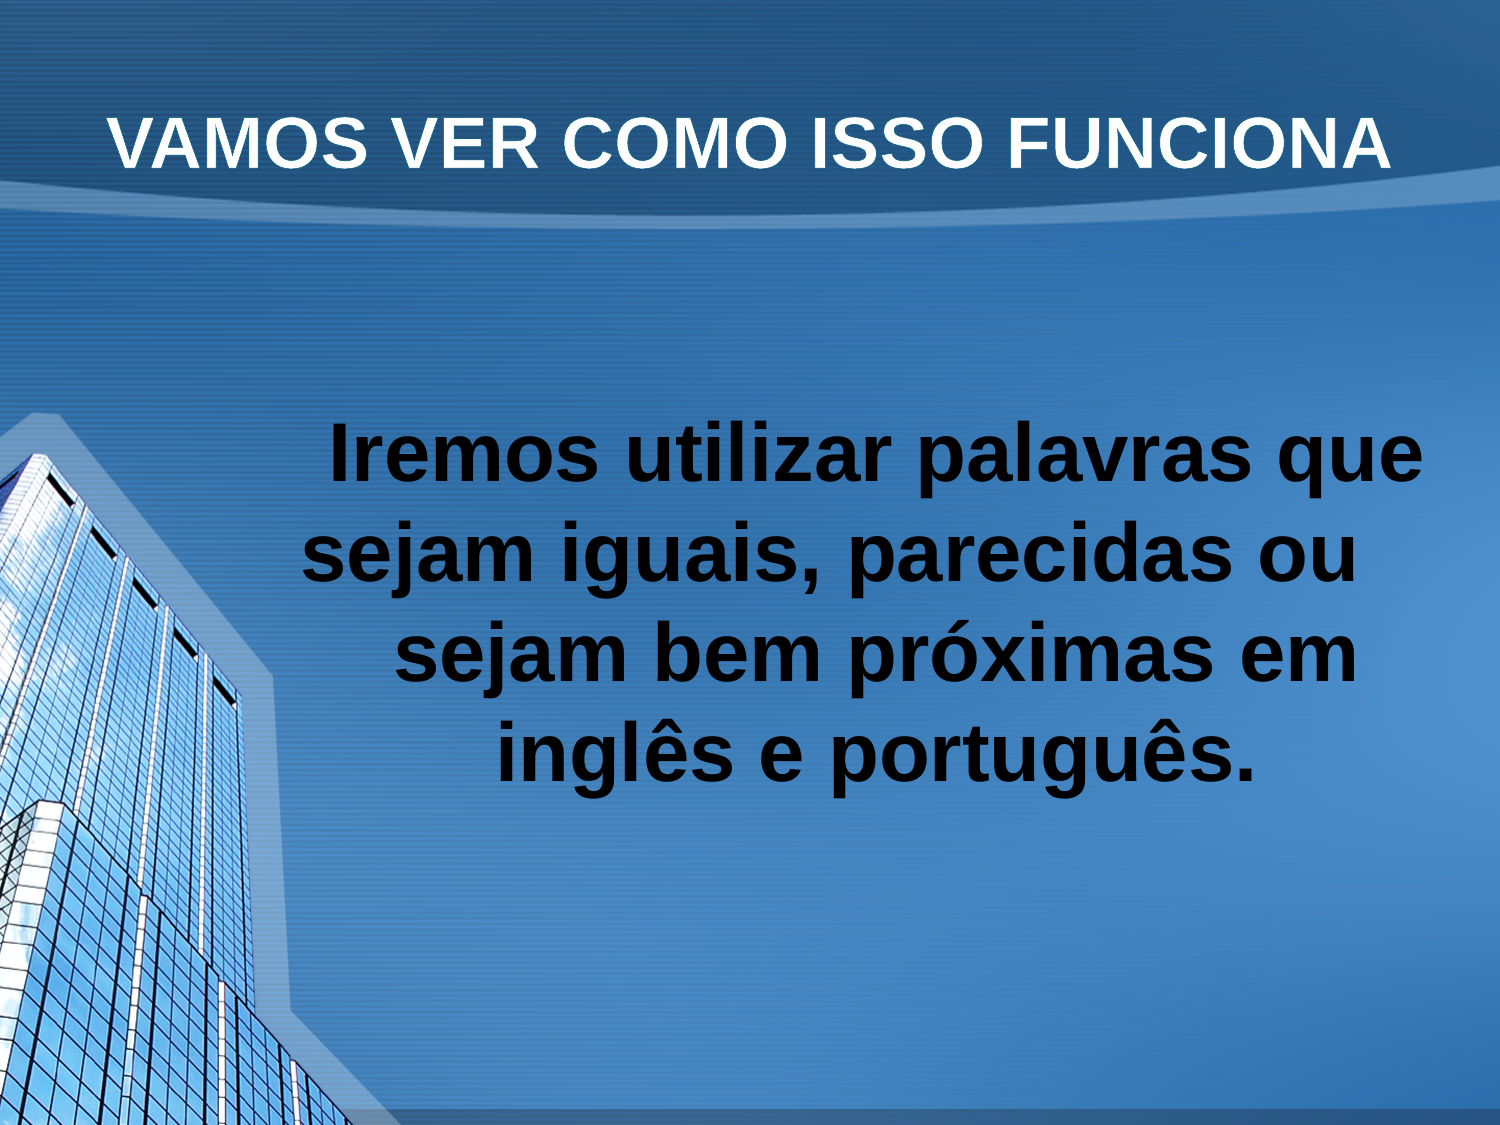

# VAMOS VER COMO ISSO FUNCIONA
Iremos utilizar palavras que sejam iguais, parecidas ou     sejam bem próximas em inglês e português.